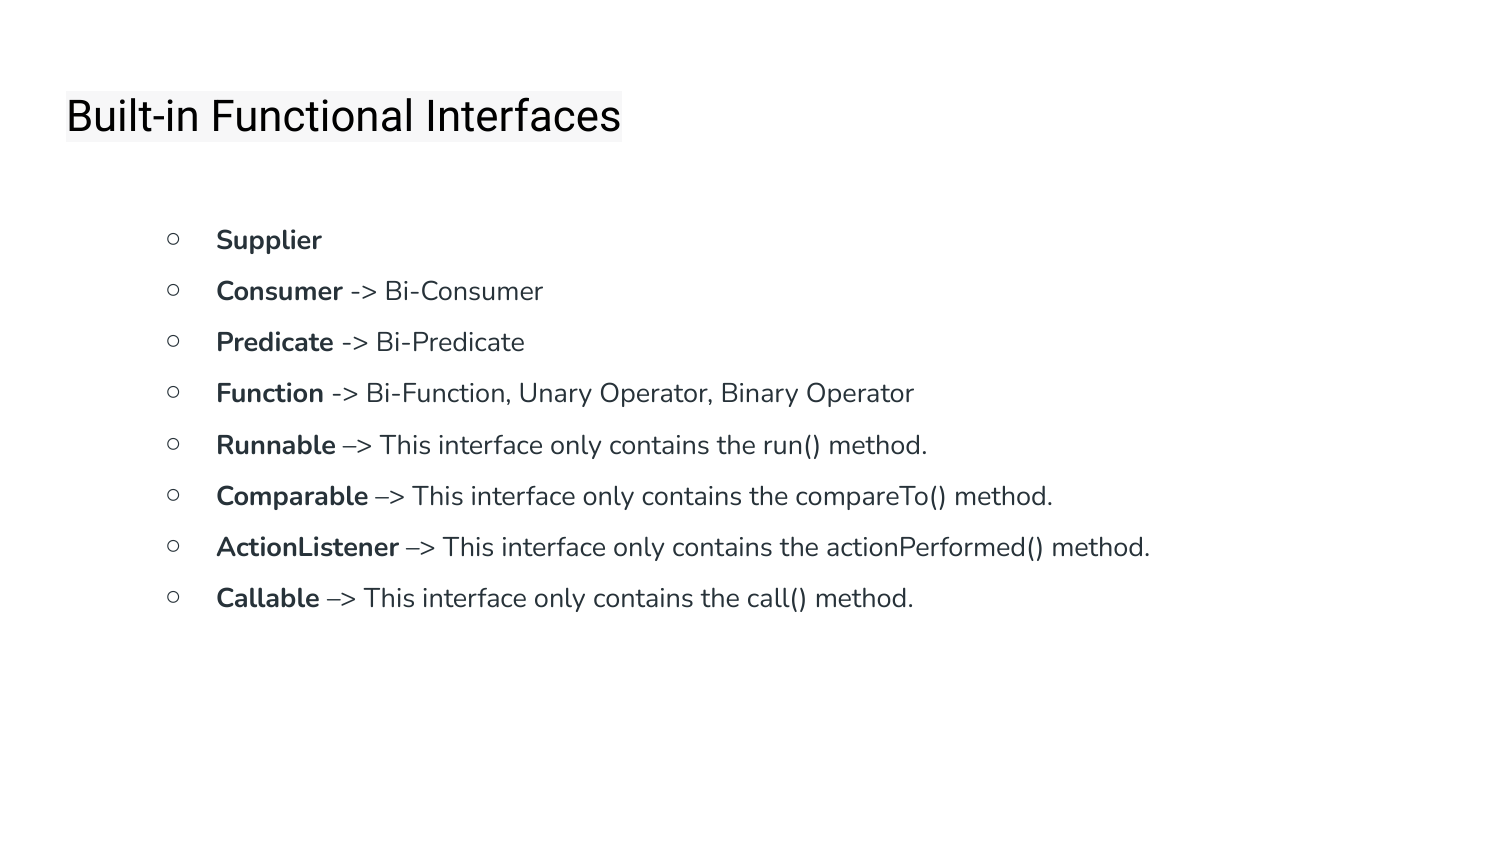

# Built-in Functional Interfaces
Supplier
Consumer -> Bi-Consumer
Predicate -> Bi-Predicate
Function -> Bi-Function, Unary Operator, Binary Operator
Runnable –> This interface only contains the run() method.
Comparable –> This interface only contains the compareTo() method.
ActionListener –> This interface only contains the actionPerformed() method.
Callable –> This interface only contains the call() method.